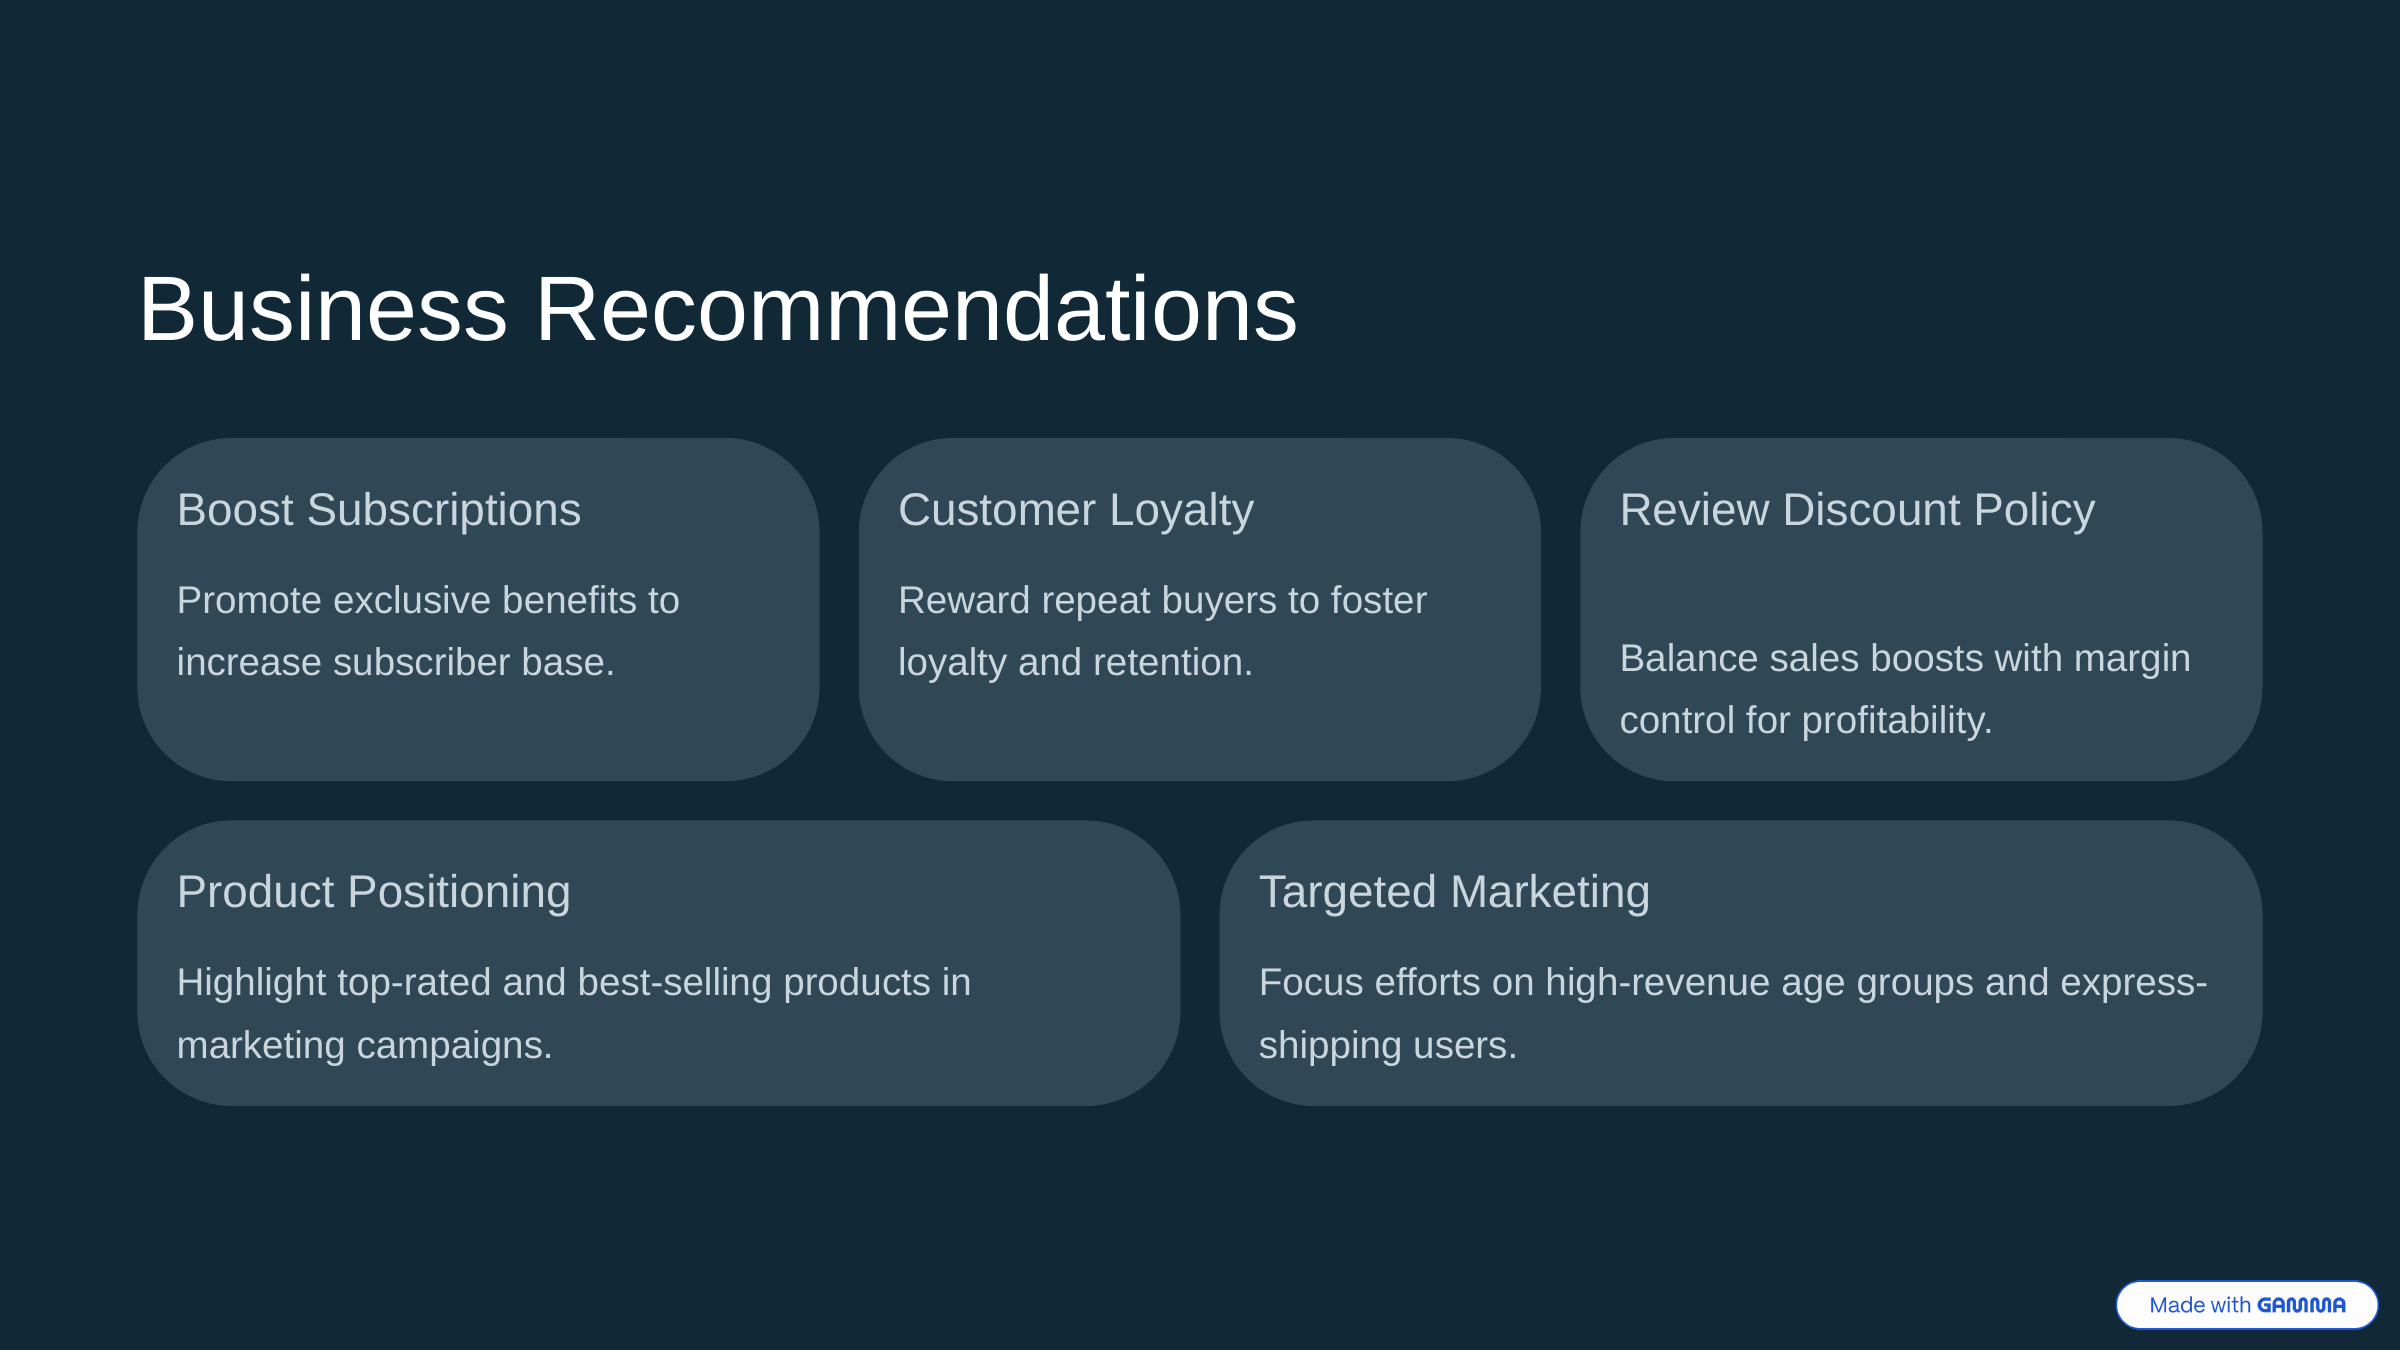

Business Recommendations

Boost Subscriptions
Customer Loyalty
Review Discount Policy
Promote exclusive benefits to increase subscriber base.
Reward repeat buyers to foster loyalty and retention.
Balance sales boosts with margin control for profitability.

Product Positioning
Targeted Marketing
Highlight top-rated and best-selling products in marketing campaigns.
Focus efforts on high-revenue age groups and express-shipping users.